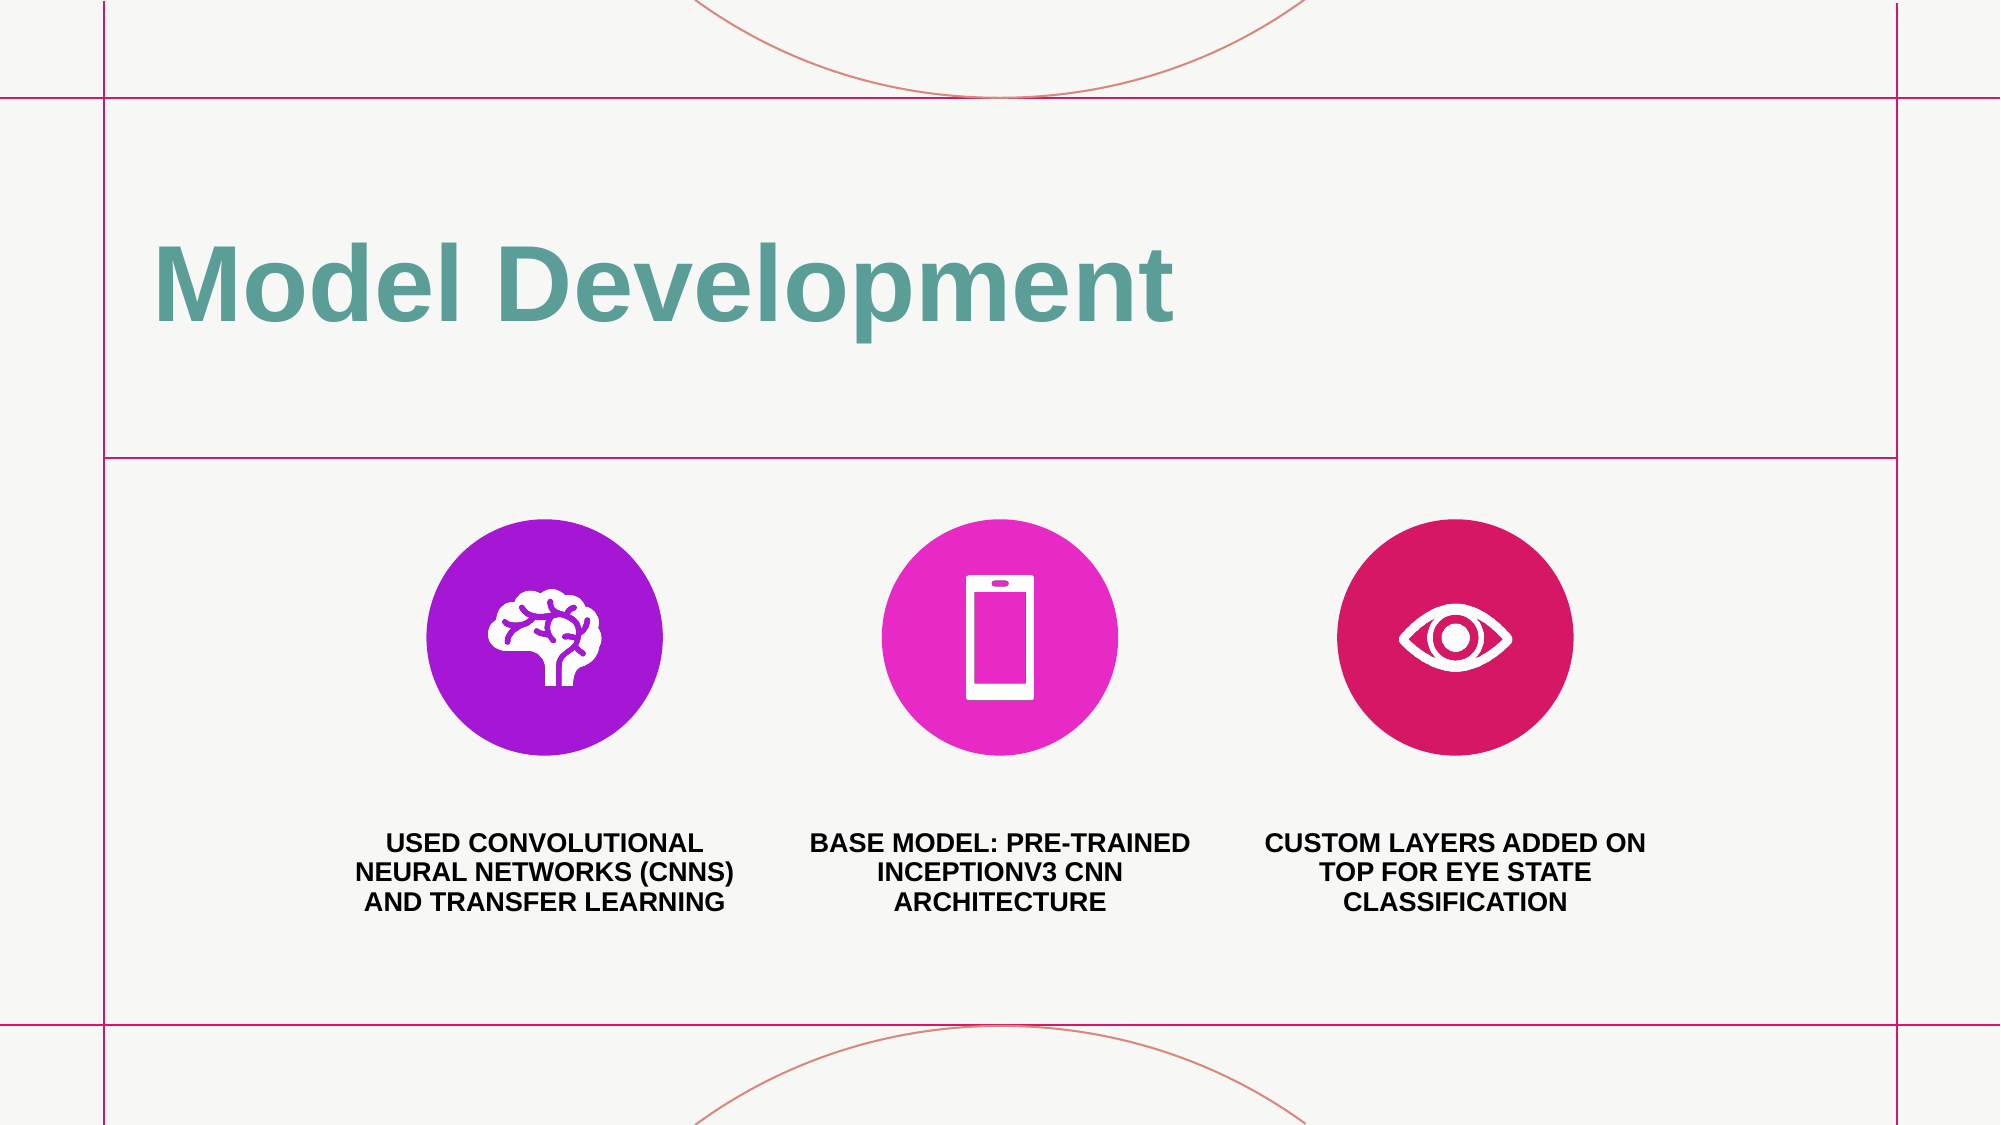

# Model Development

Used Convolutional Neural Networks (CNNs) and transfer learning
Base model: Pre-trained InceptionV3 CNN architecture
Custom layers added on top for eye state classification